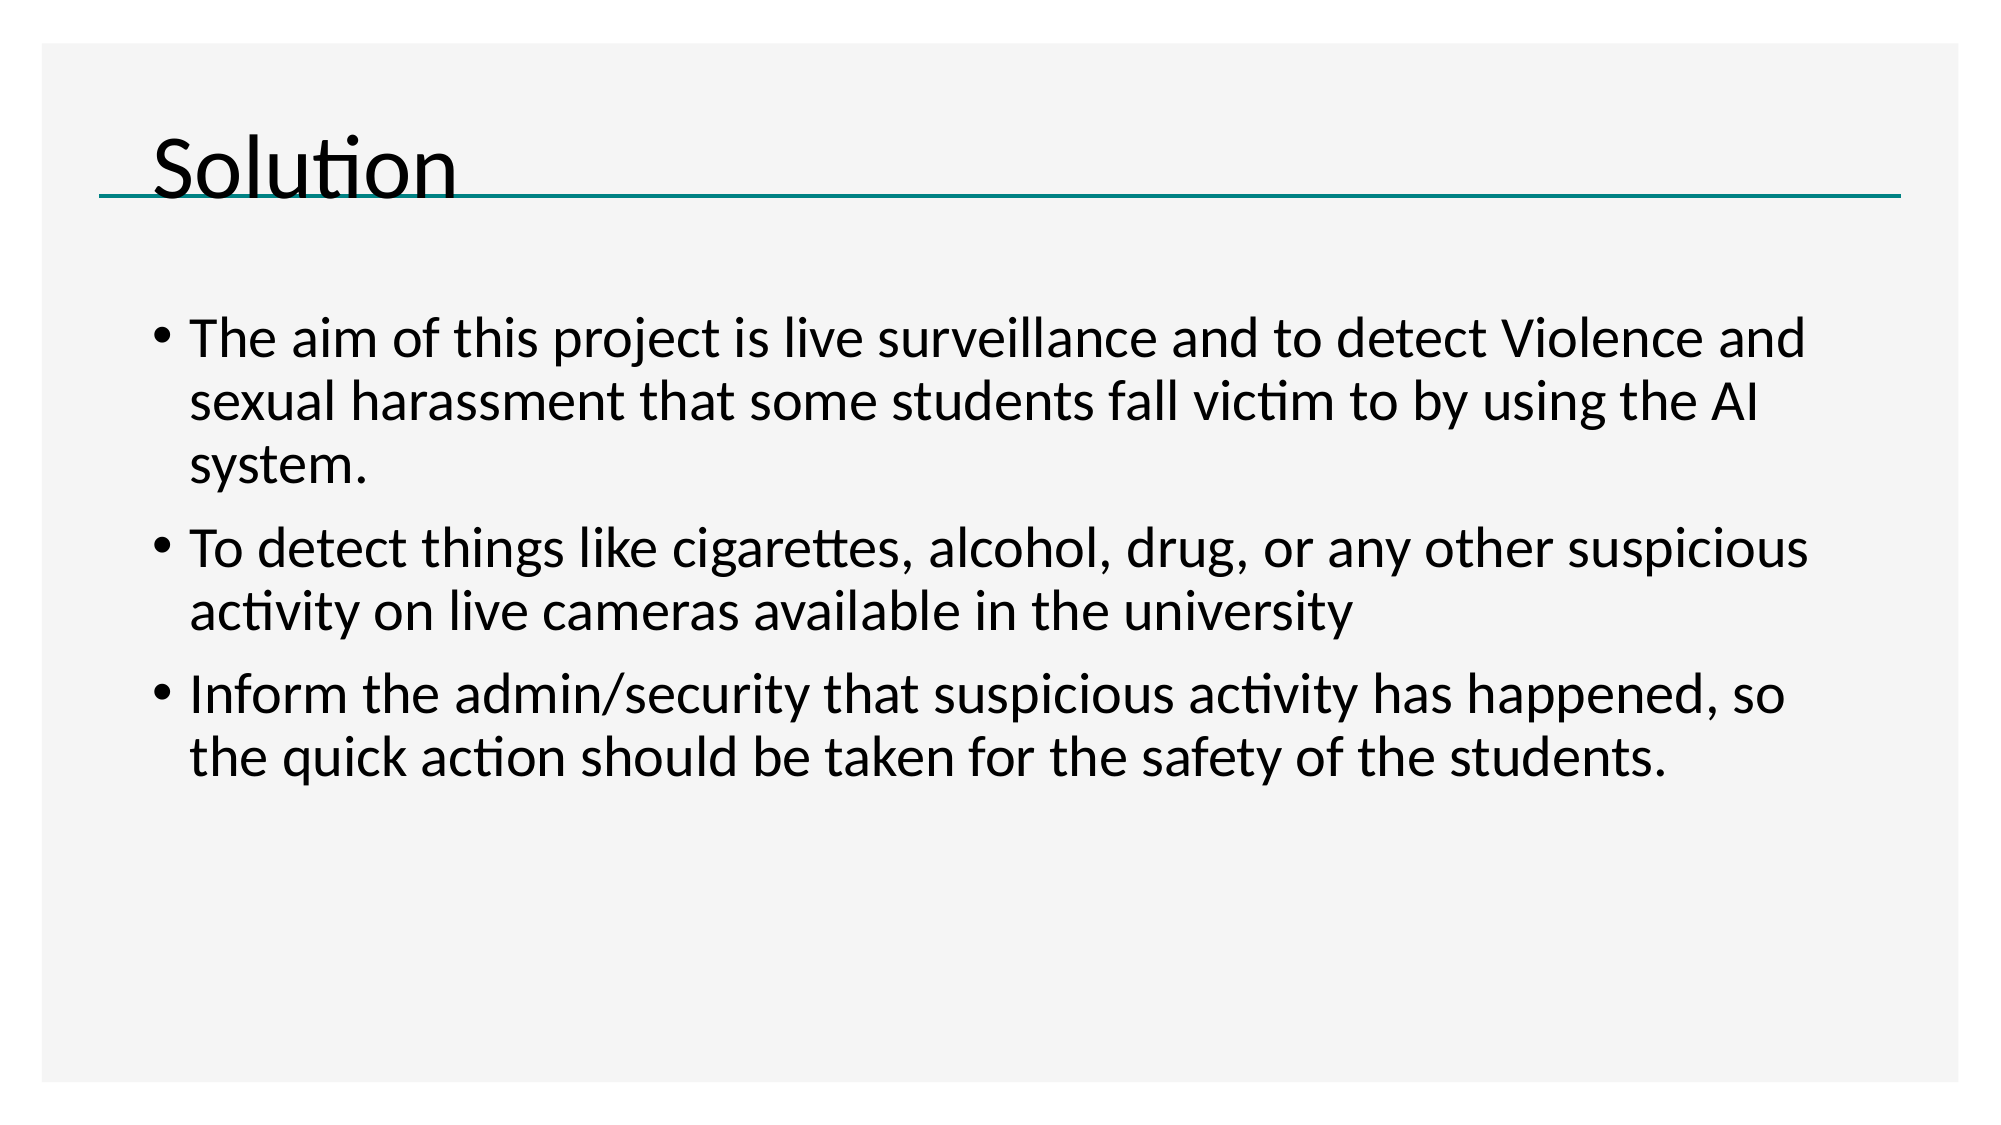

# Solution
The aim of this project is live surveillance and to detect Violence and sexual harassment that some students fall victim to by using the AI system.
To detect things like cigarettes, alcohol, drug, or any other suspicious activity on live cameras available in the university
Inform the admin/security that suspicious activity has happened, so the quick action should be taken for the safety of the students.